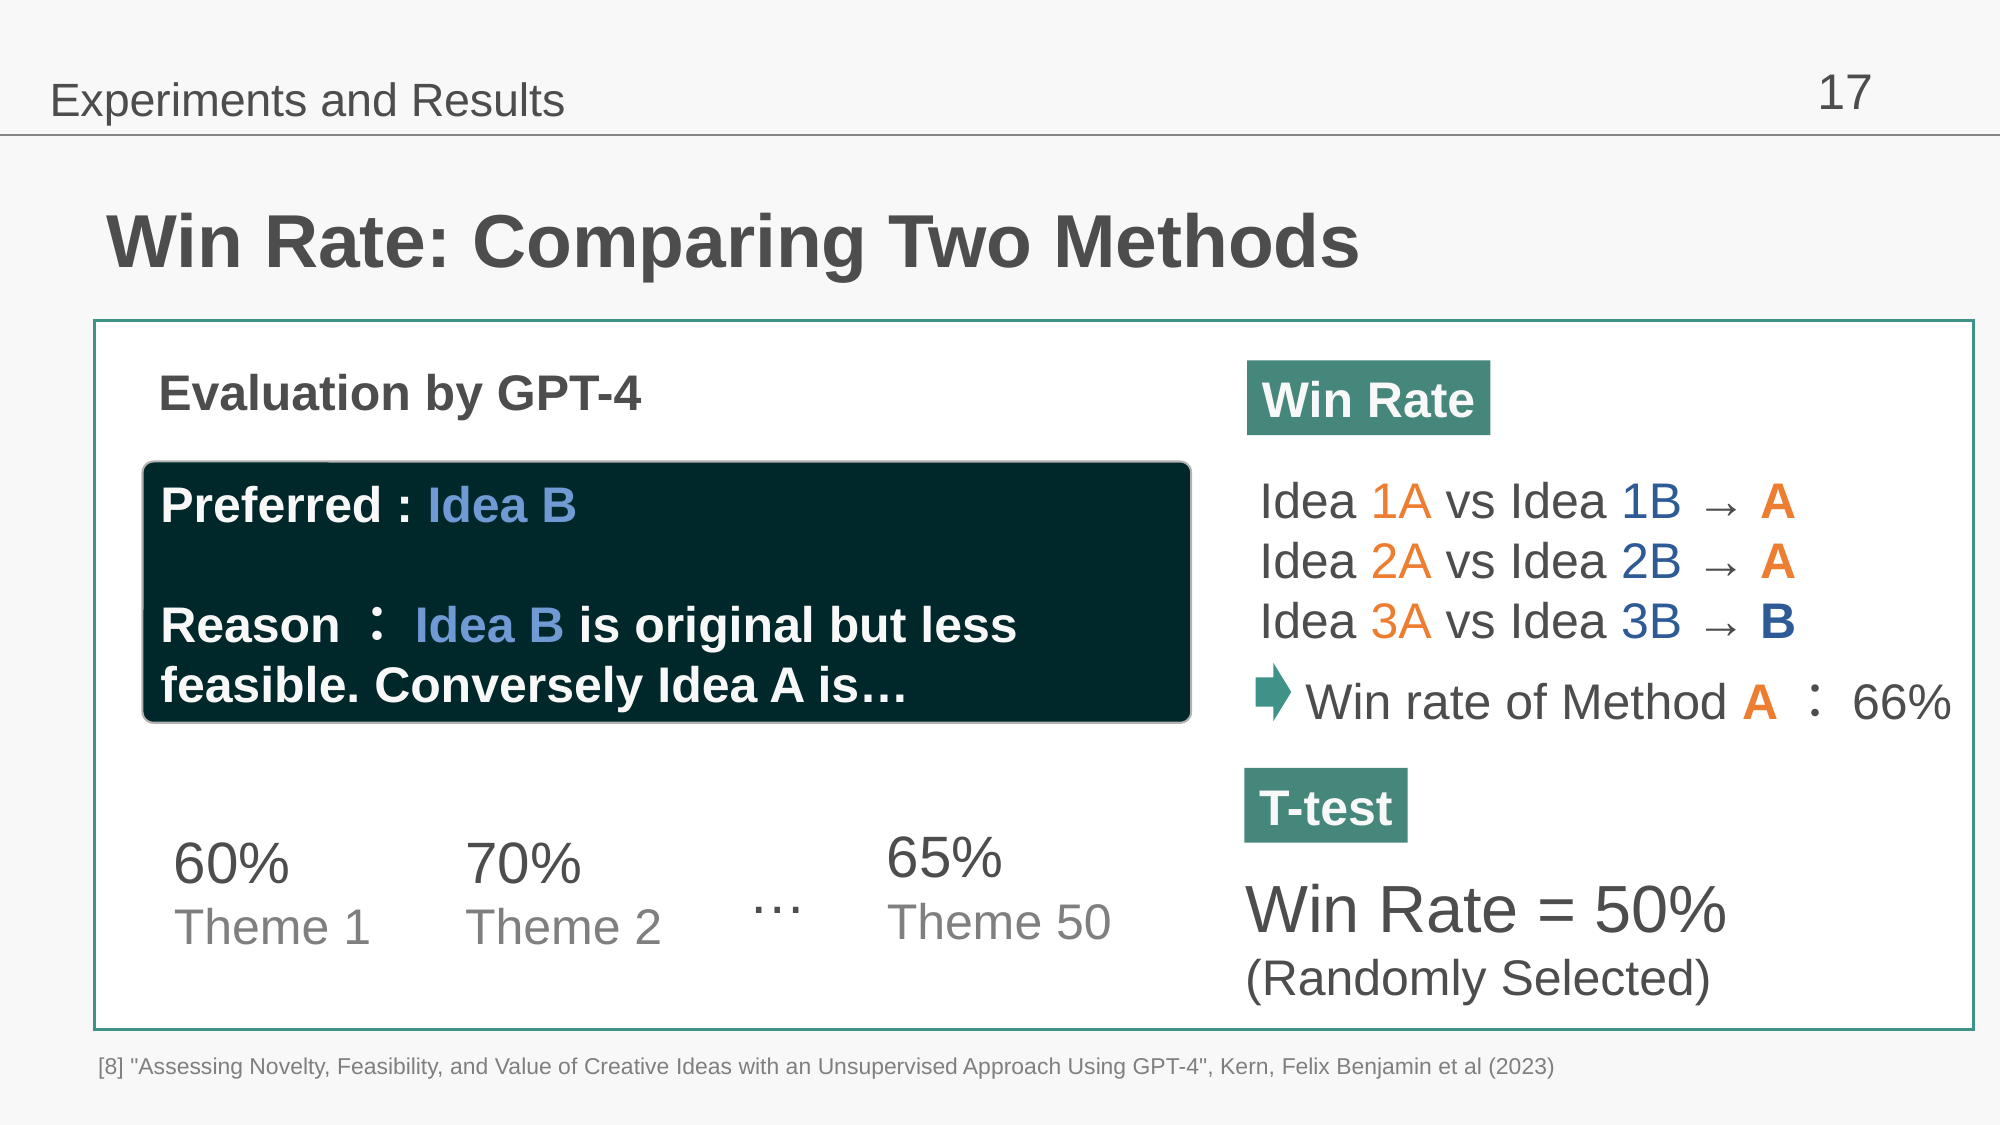

Experiments and Results
# Win Rate: Comparing Two Methods

Evaluation by GPT-4
Win Rate
Preferred : Idea B
Reason：Idea B is original but less feasible. Conversely Idea A is…
Idea 1A vs Idea 1B → A
Idea 2A vs Idea 2B → A
Idea 3A vs Idea 3B → B
Win rate of Method A：66%

T-test
65%
Theme 50
60%
Theme 1
70%
Theme 2
…
Win Rate = 50%
(Randomly Selected)
[8] "Assessing Novelty, Feasibility, and Value of Creative Ideas with an Unsupervised Approach Using GPT-4", Kern, Felix Benjamin et al (2023)